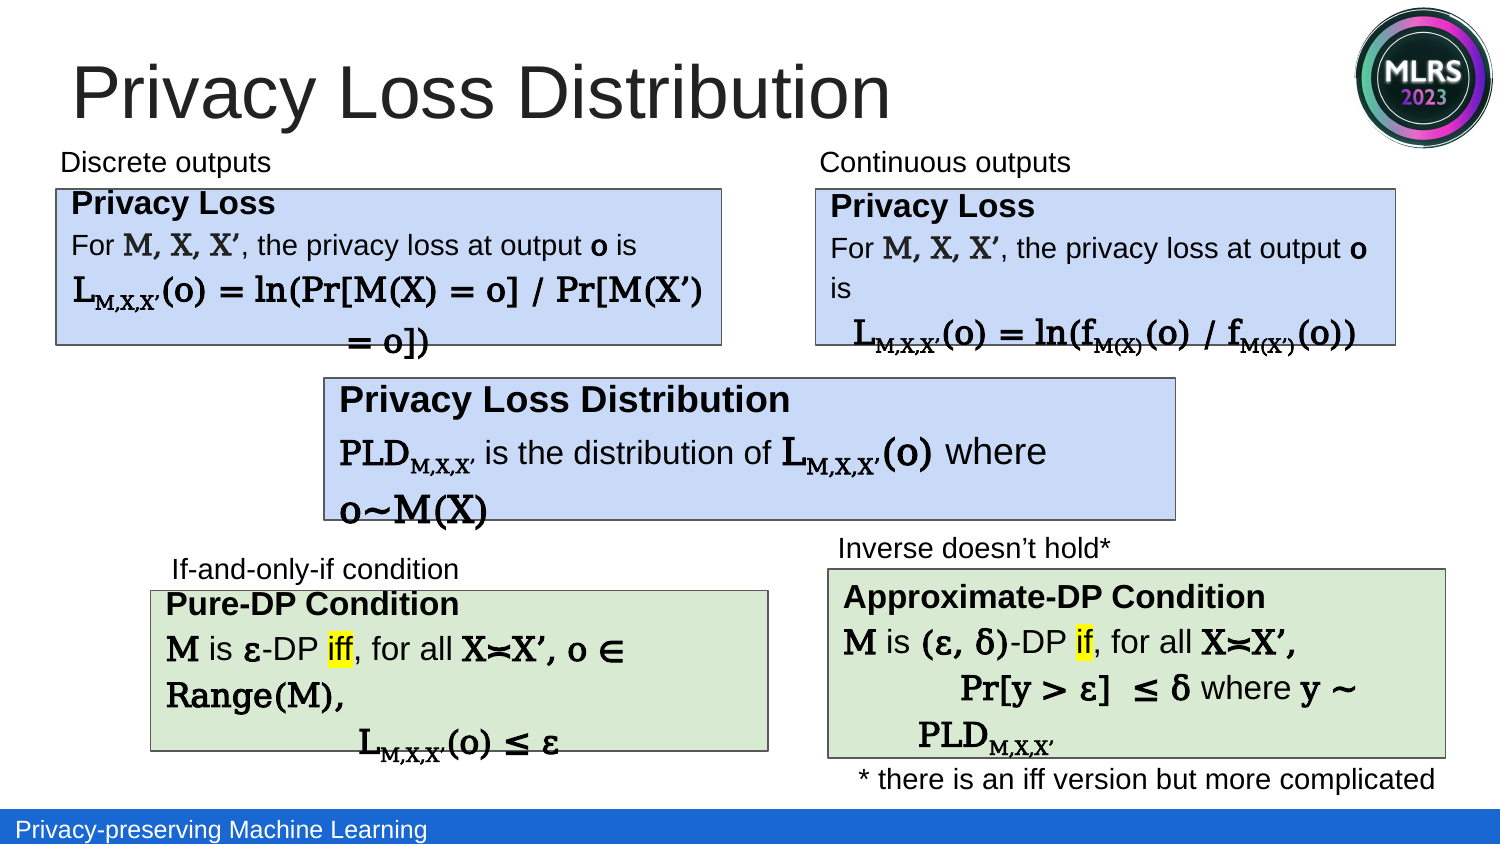

Privacy Loss Distribution
Discrete outputs
Continuous outputs
Privacy Loss
For M, X, X’, the privacy loss at output o is
LM,X,X’(o) = ln(Pr[M(X) = o] / Pr[M(X’) = o])
Privacy Loss
For M, X, X’, the privacy loss at output o is
LM,X,X’(o) = ln(fM(X)(o) / fM(X’)(o))
Privacy Loss Distribution
PLDM,X,X’ is the distribution of LM,X,X’(o) where o~M(X)
Inverse doesn’t hold*
Approximate-DP Condition
M is (ε, δ)-DP if, for all X≍X’,
    Pr[y > ε]  ≤ δ where y ~ PLDM,X,X’
* there is an iff version but more complicated
If-and-only-if condition
Pure-DP Condition
M is ε-DP iff, for all X≍X’, o ∈ Range(M),
LM,X,X’(o) ≤ ε